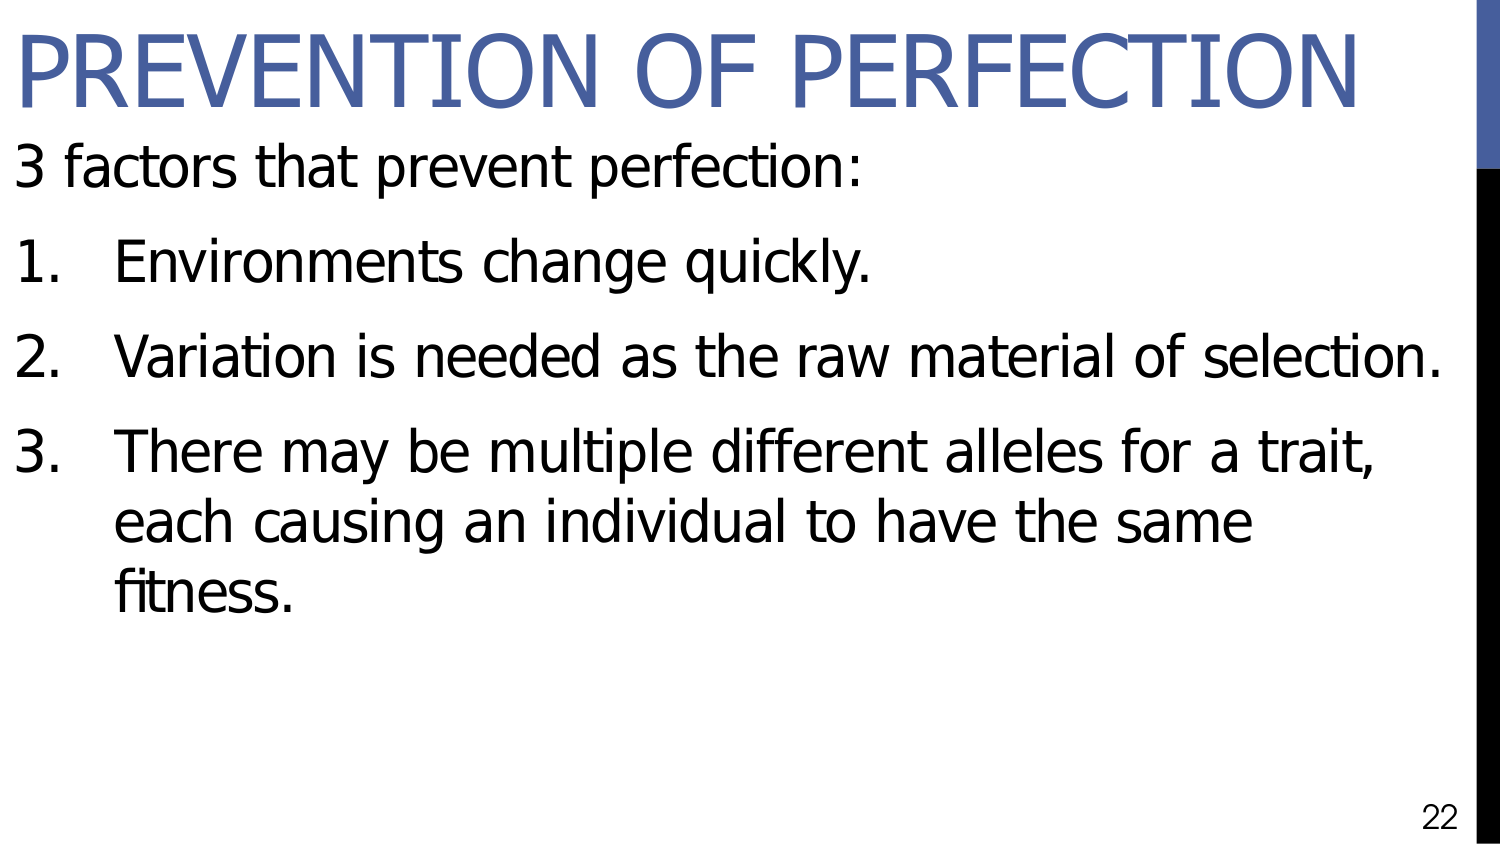

# Prevention of Perfection
3 factors that prevent perfection:
Environments change quickly.
Variation is needed as the raw material of selection.
There may be multiple different alleles for a trait, each causing an individual to have the same fitness.
22